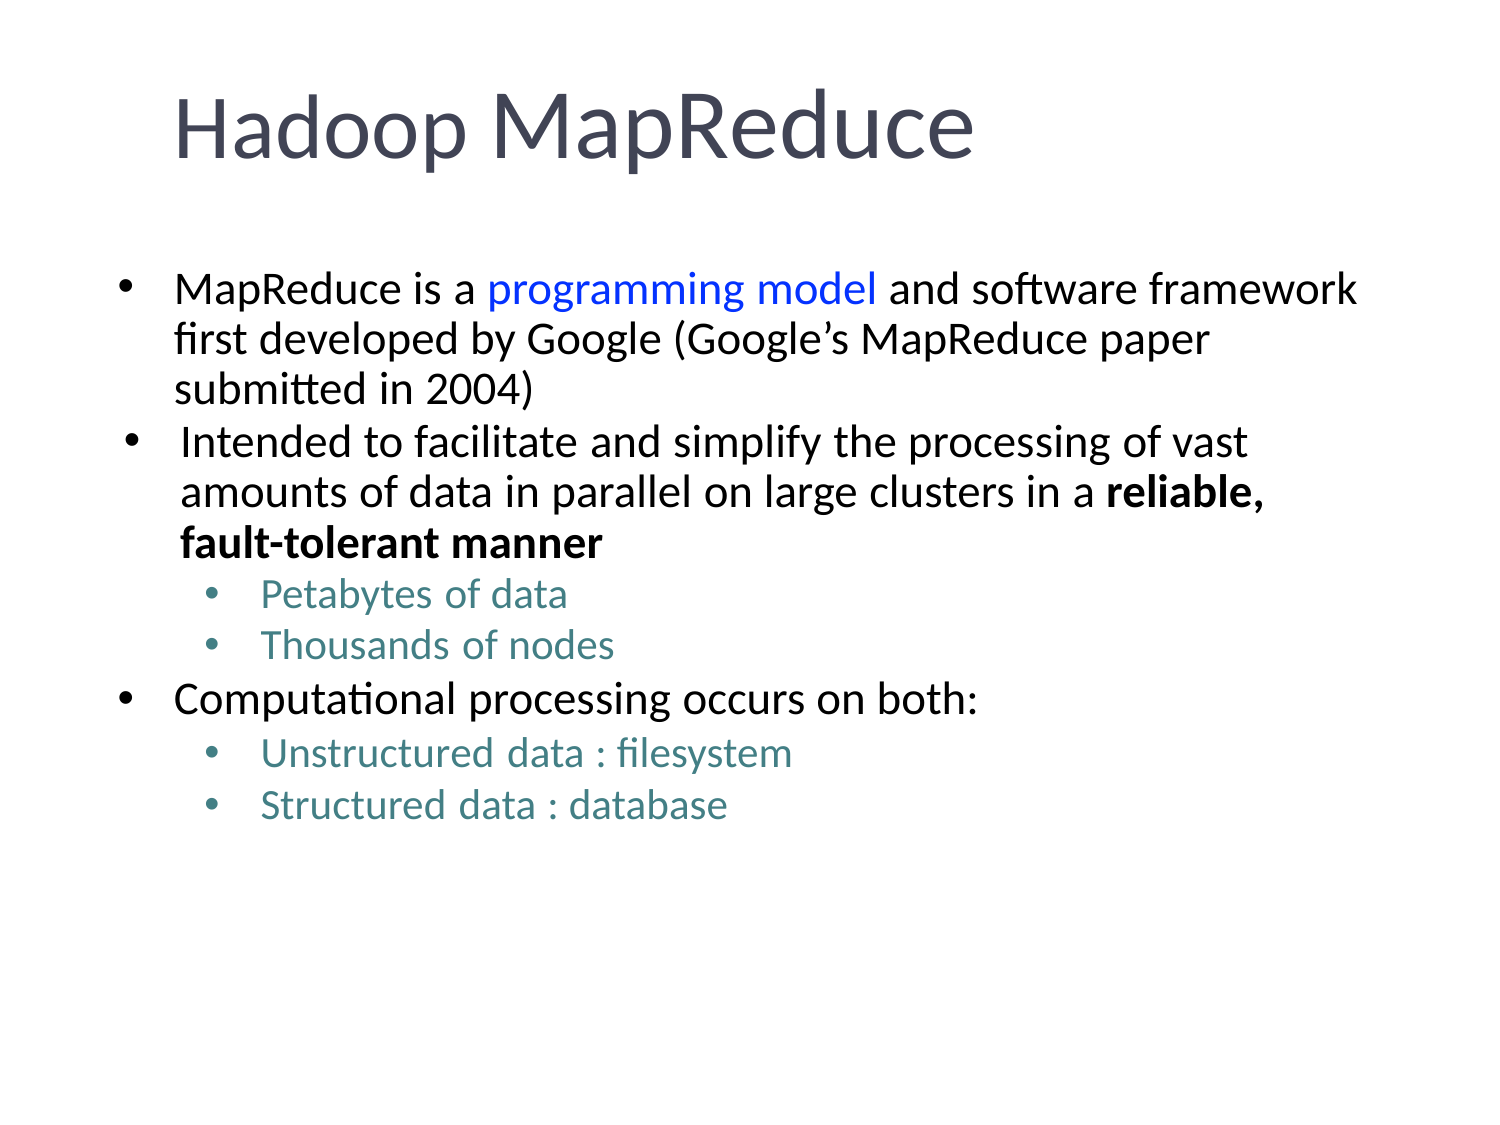

Hadoop MapReduce
MapReduce is a programming model and software framework first developed by Google (Google’s MapReduce paper submitted in 2004)
Intended to facilitate and simplify the processing of vast amounts of data in parallel on large clusters in a reliable, fault-tolerant manner
Petabytes of data
Thousands of nodes
Computational processing occurs on both:
Unstructured data : filesystem
Structured data : database